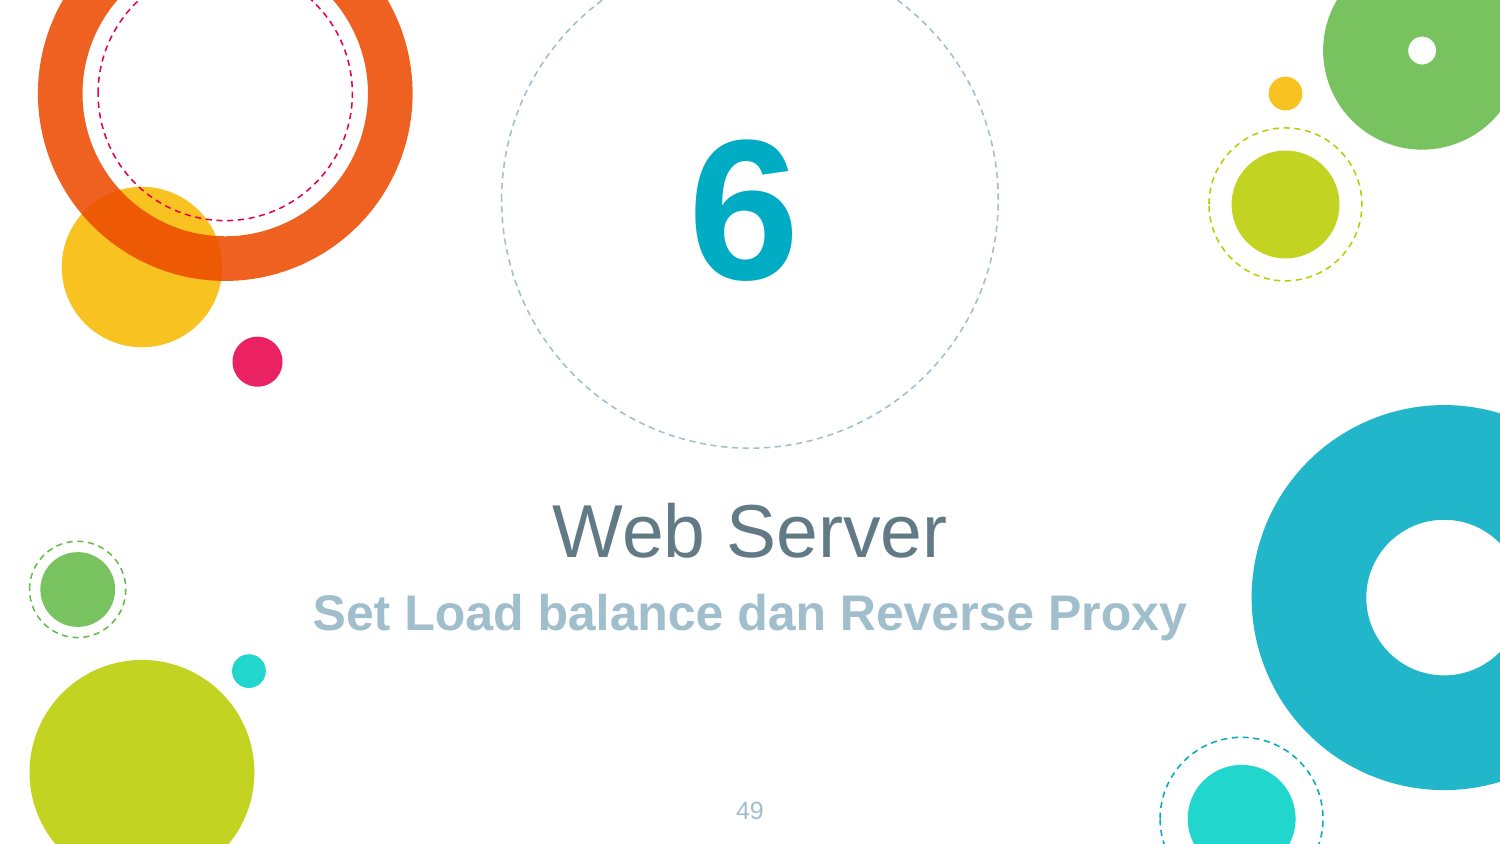

6
# Web Server
Set Load balance dan Reverse Proxy
49